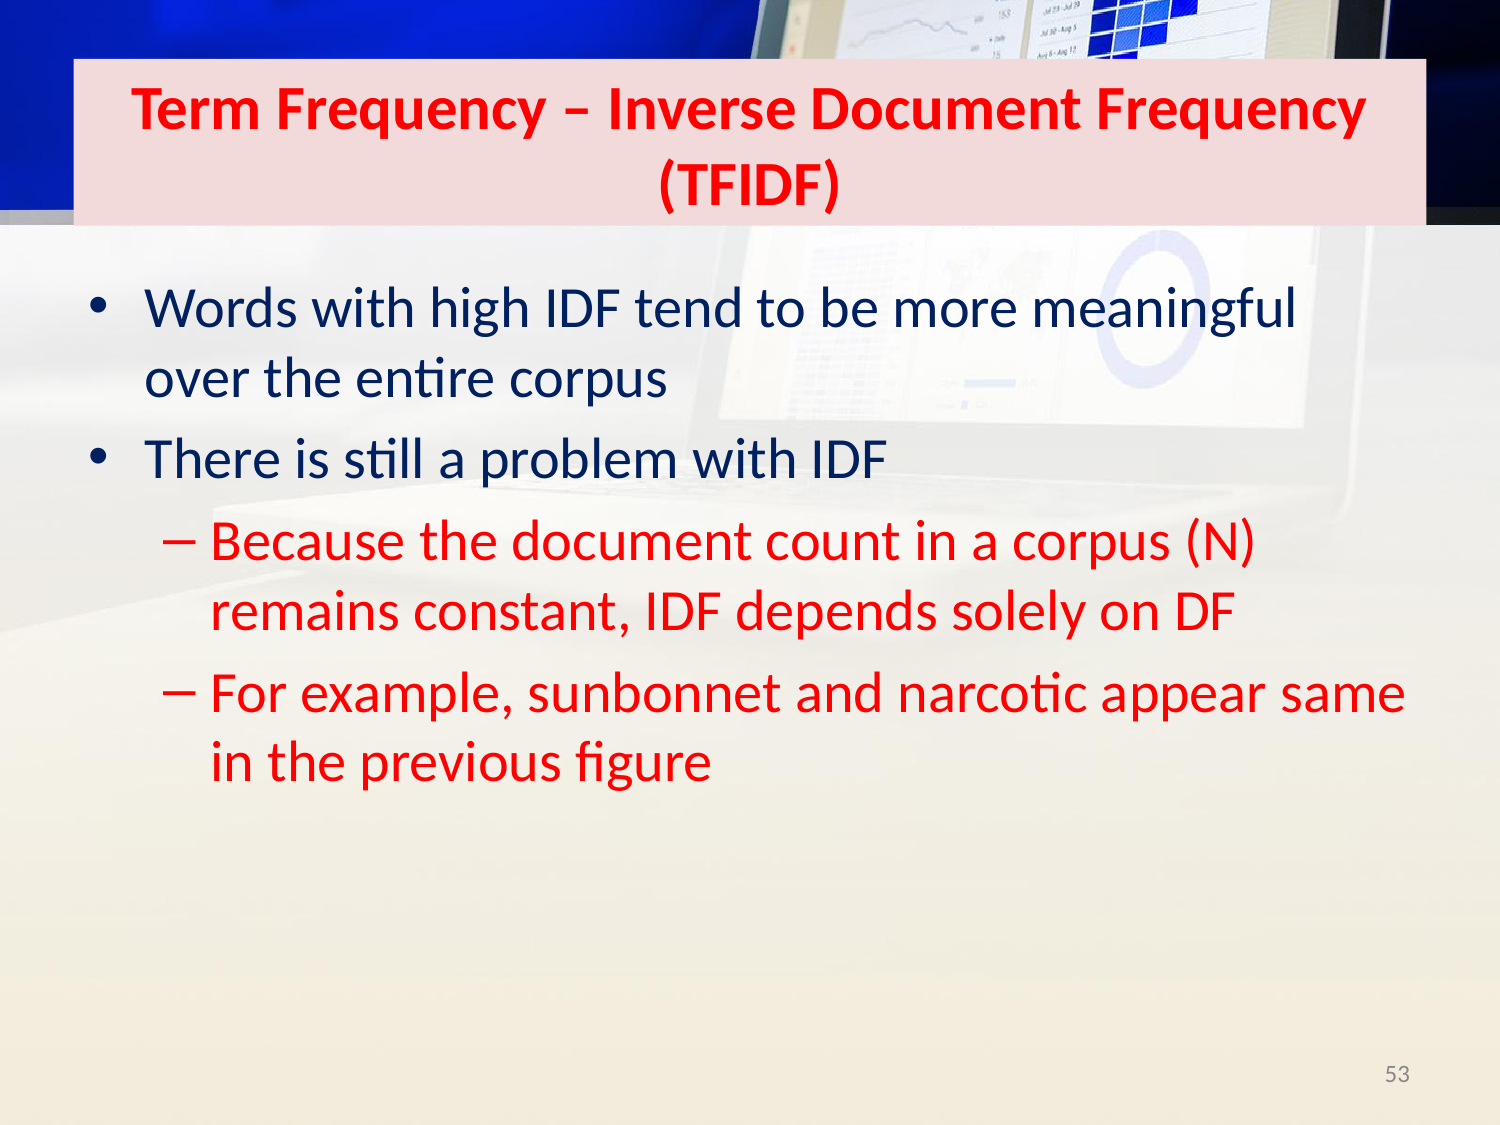

# Term Frequency – Inverse Document Frequency (TFIDF)
Words with high IDF tend to be more meaningful over the entire corpus
There is still a problem with IDF
Because the document count in a corpus (N) remains constant, IDF depends solely on DF
For example, sunbonnet and narcotic appear same in the previous figure
53